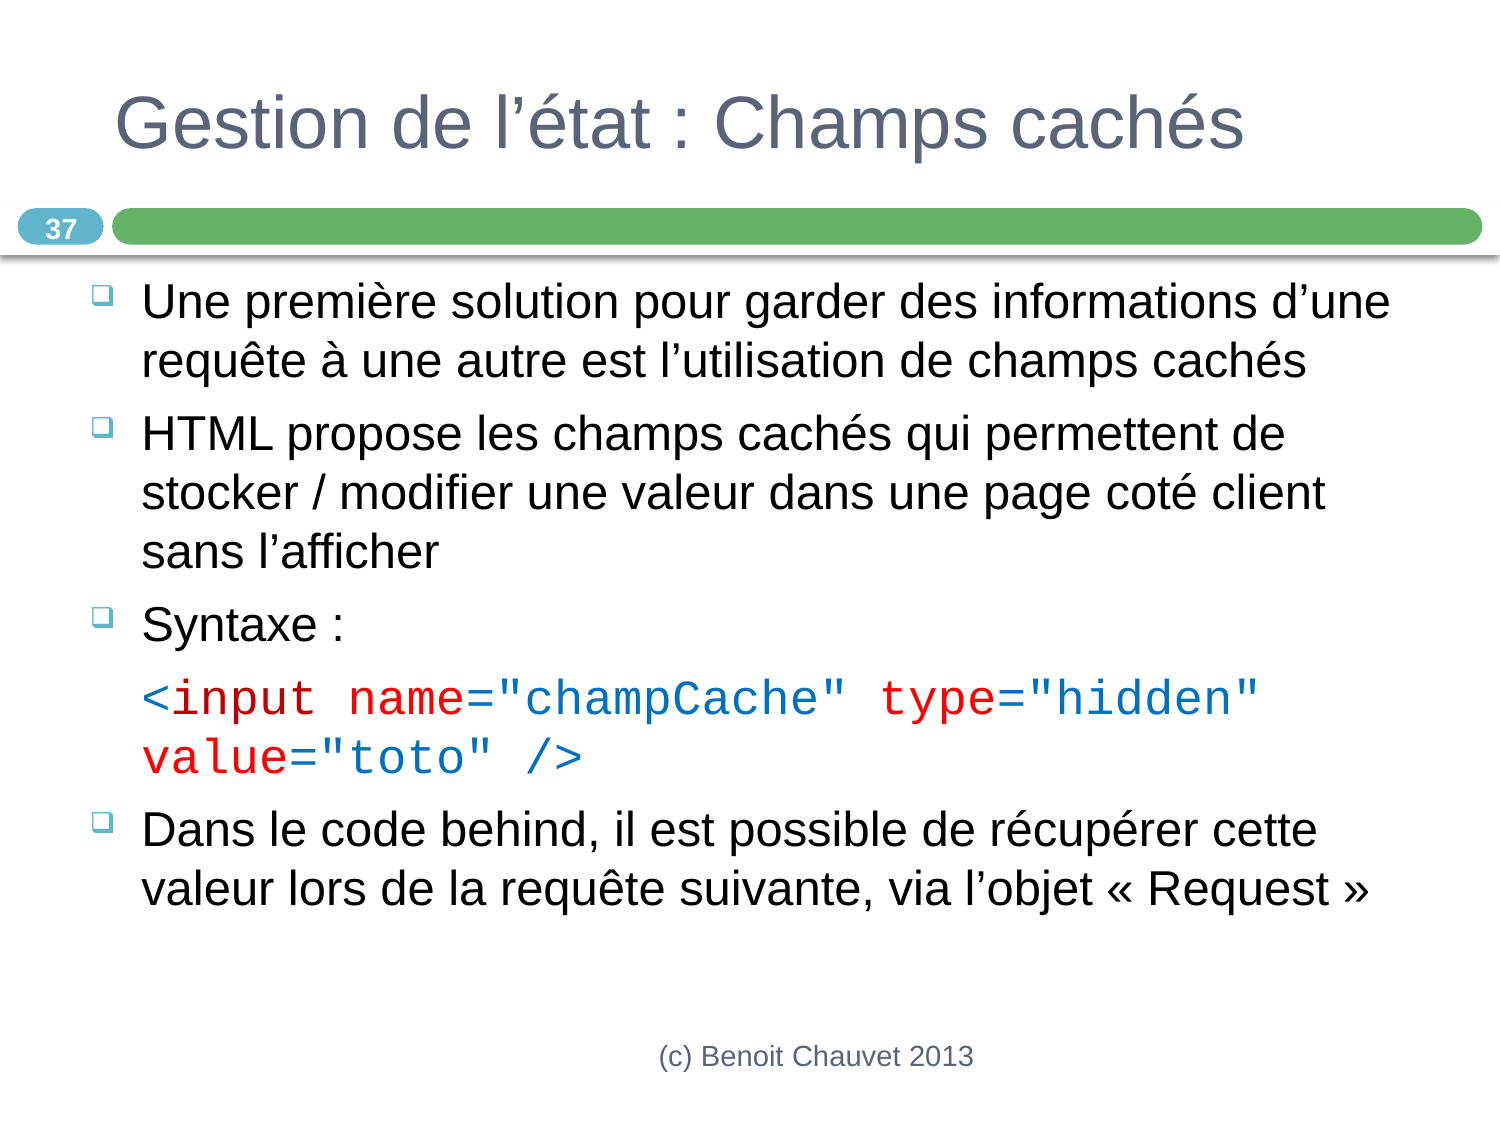

# Gestion de l’état : Champs cachés
37
Une première solution pour garder des informations d’une requête à une autre est l’utilisation de champs cachés
HTML propose les champs cachés qui permettent de stocker / modifier une valeur dans une page coté client sans l’afficher
Syntaxe :
	<input name="champCache" type="hidden" value="toto" />
Dans le code behind, il est possible de récupérer cette valeur lors de la requête suivante, via l’objet « Request »
(c) Benoit Chauvet 2013